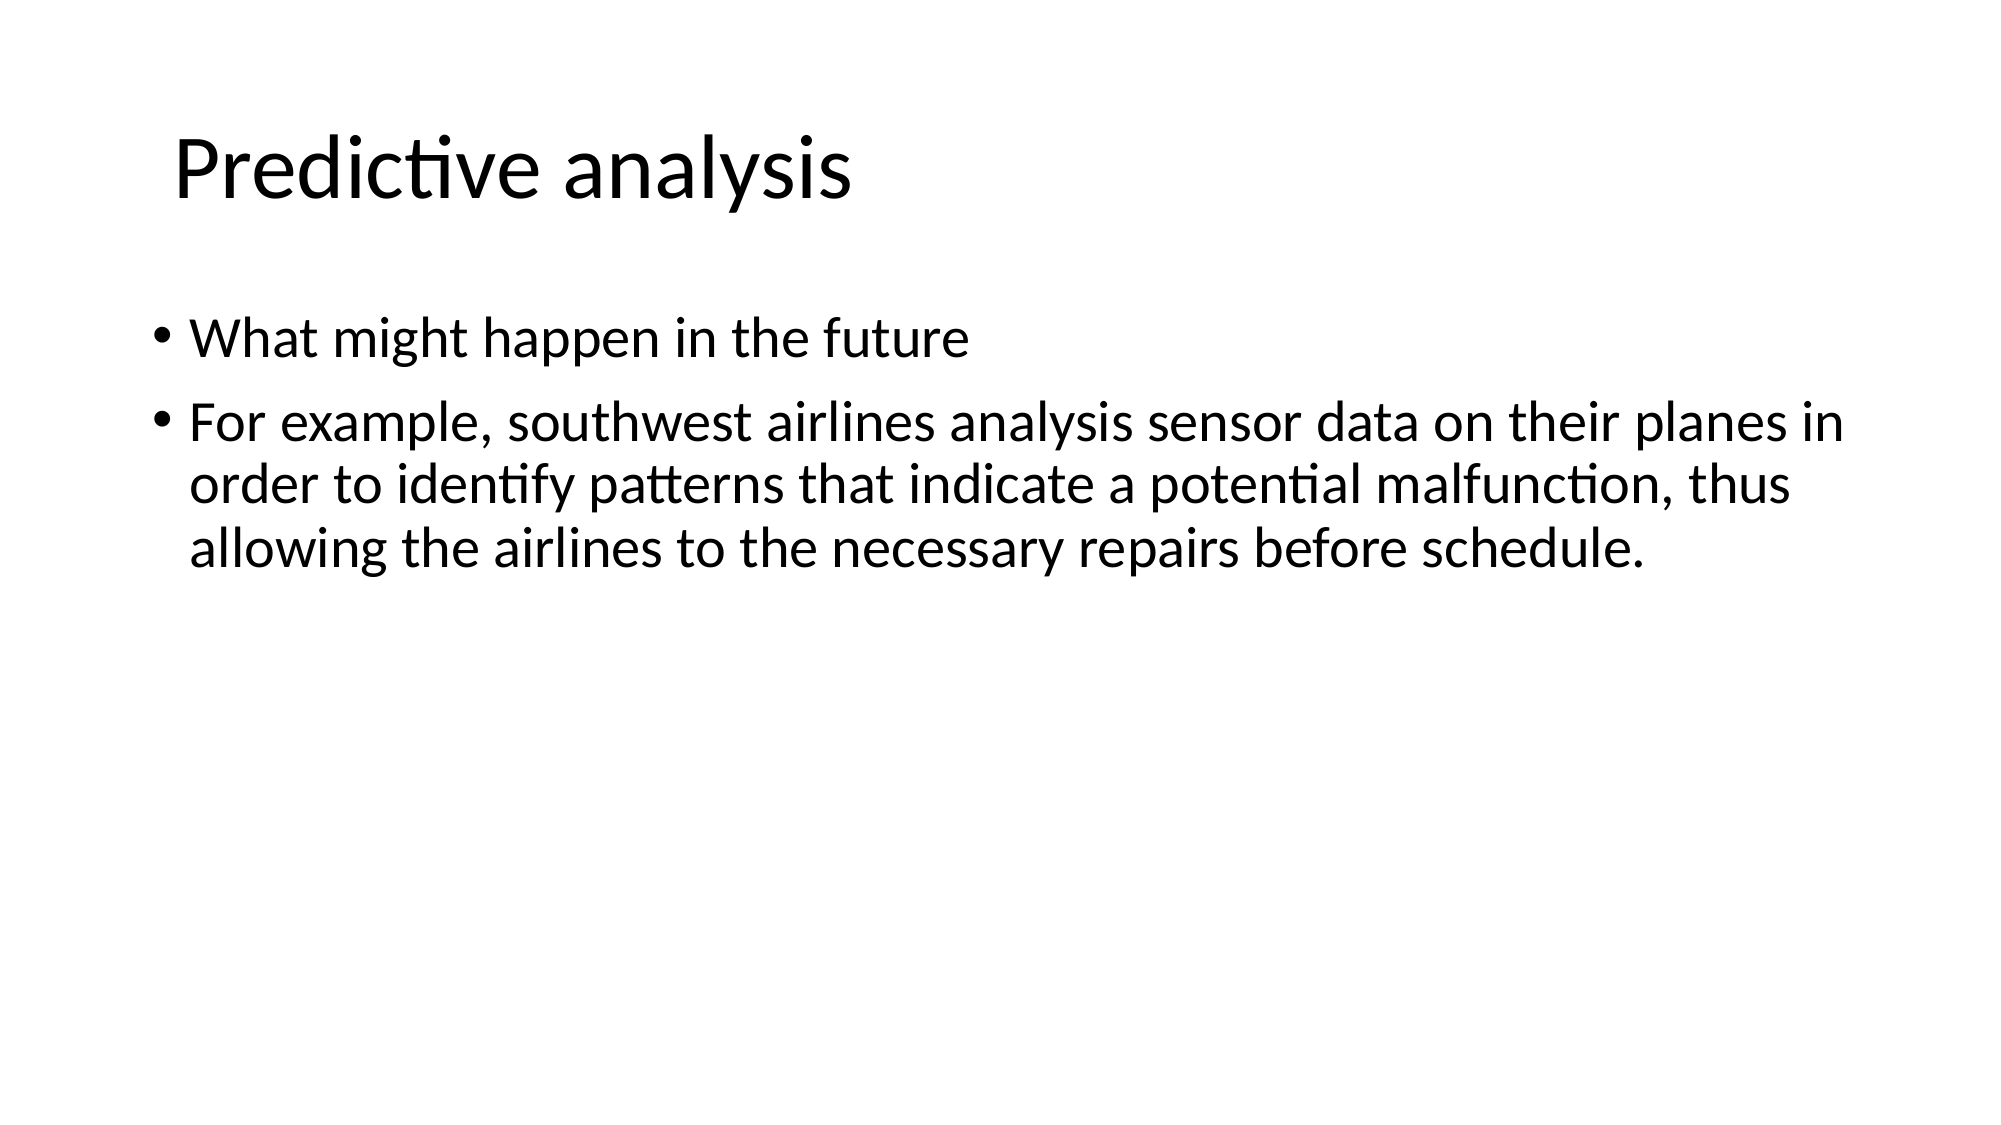

# Predictive analysis
What might happen in the future
For example, southwest airlines analysis sensor data on their planes in order to identify patterns that indicate a potential malfunction, thus allowing the airlines to the necessary repairs before schedule.